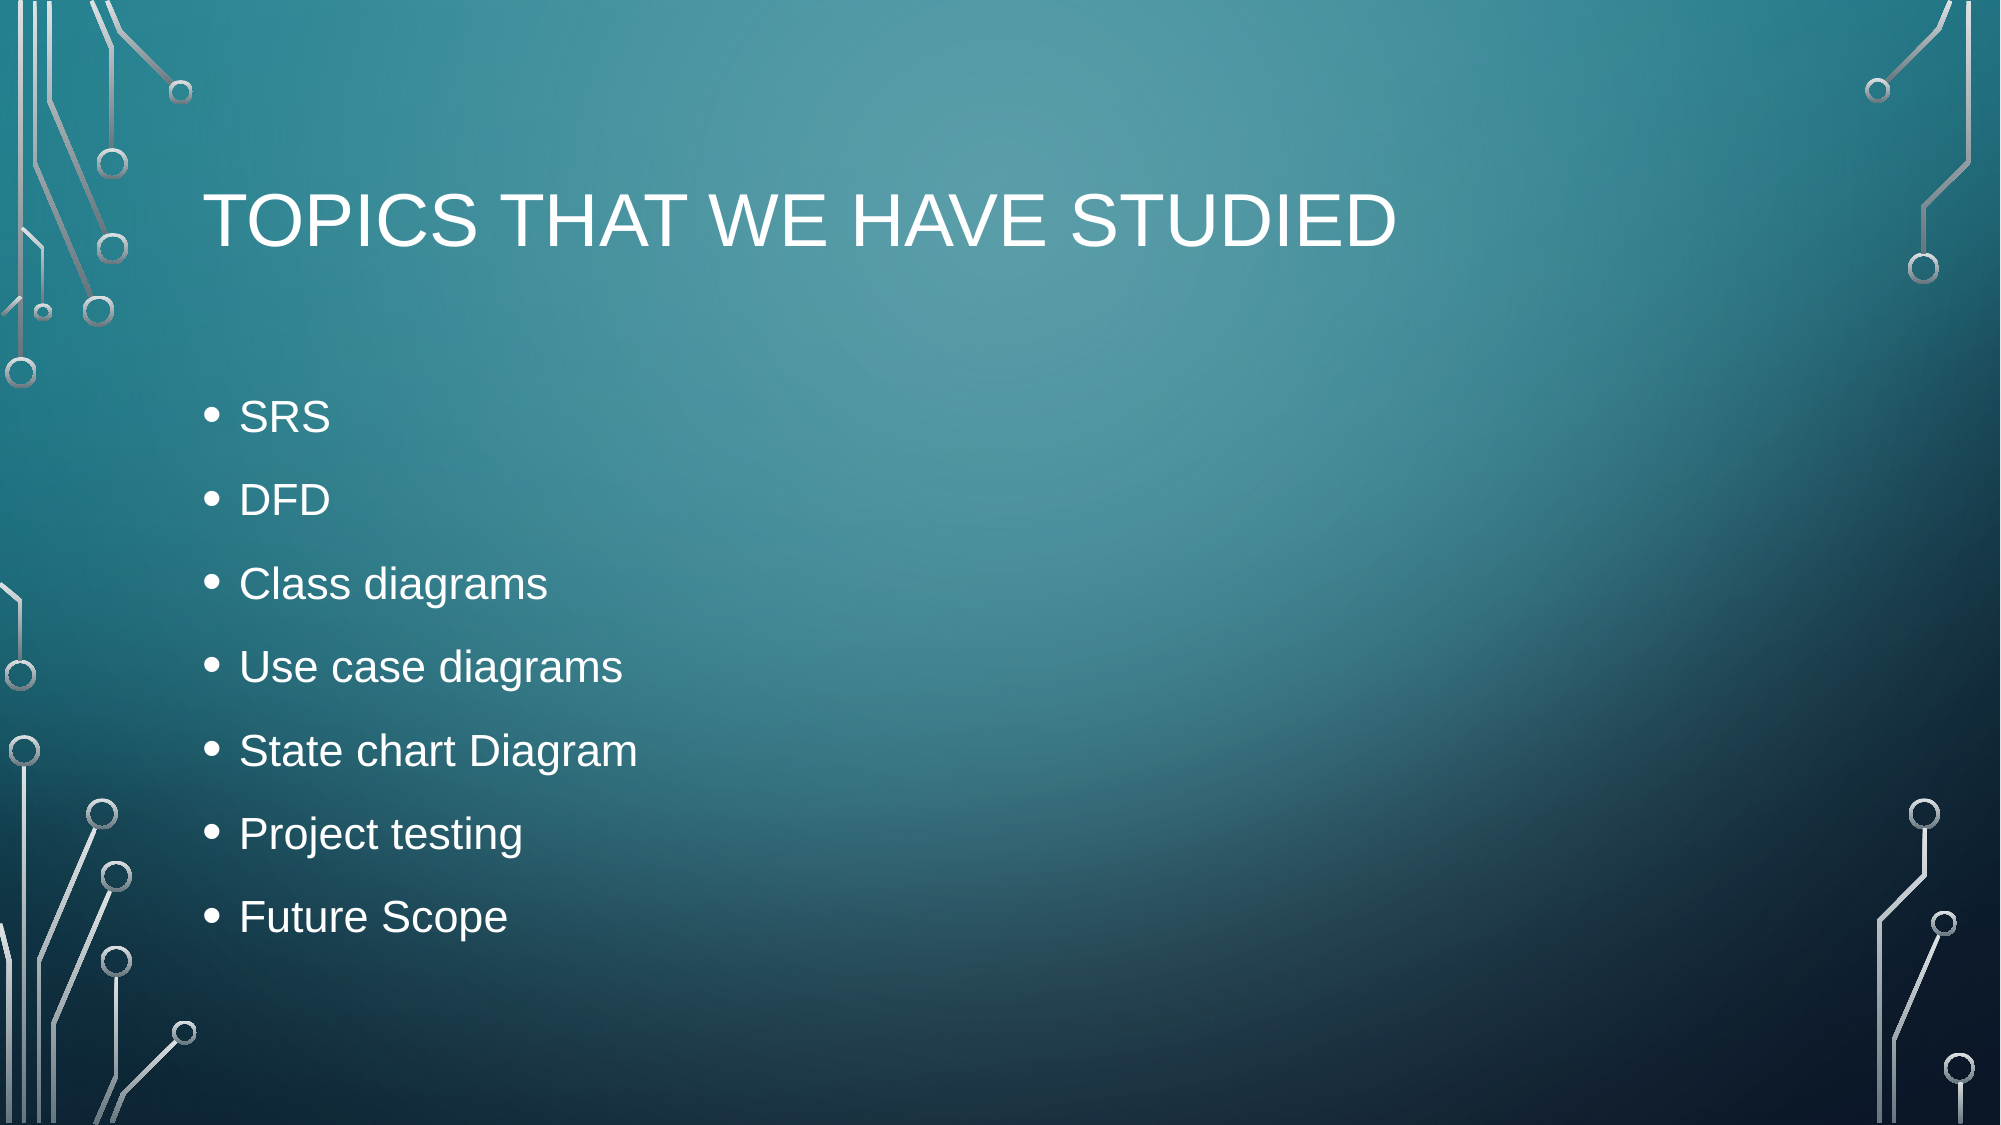

# Topics that we have studied
SRS
DFD
Class diagrams
Use case diagrams
State chart Diagram
Project testing
Future Scope